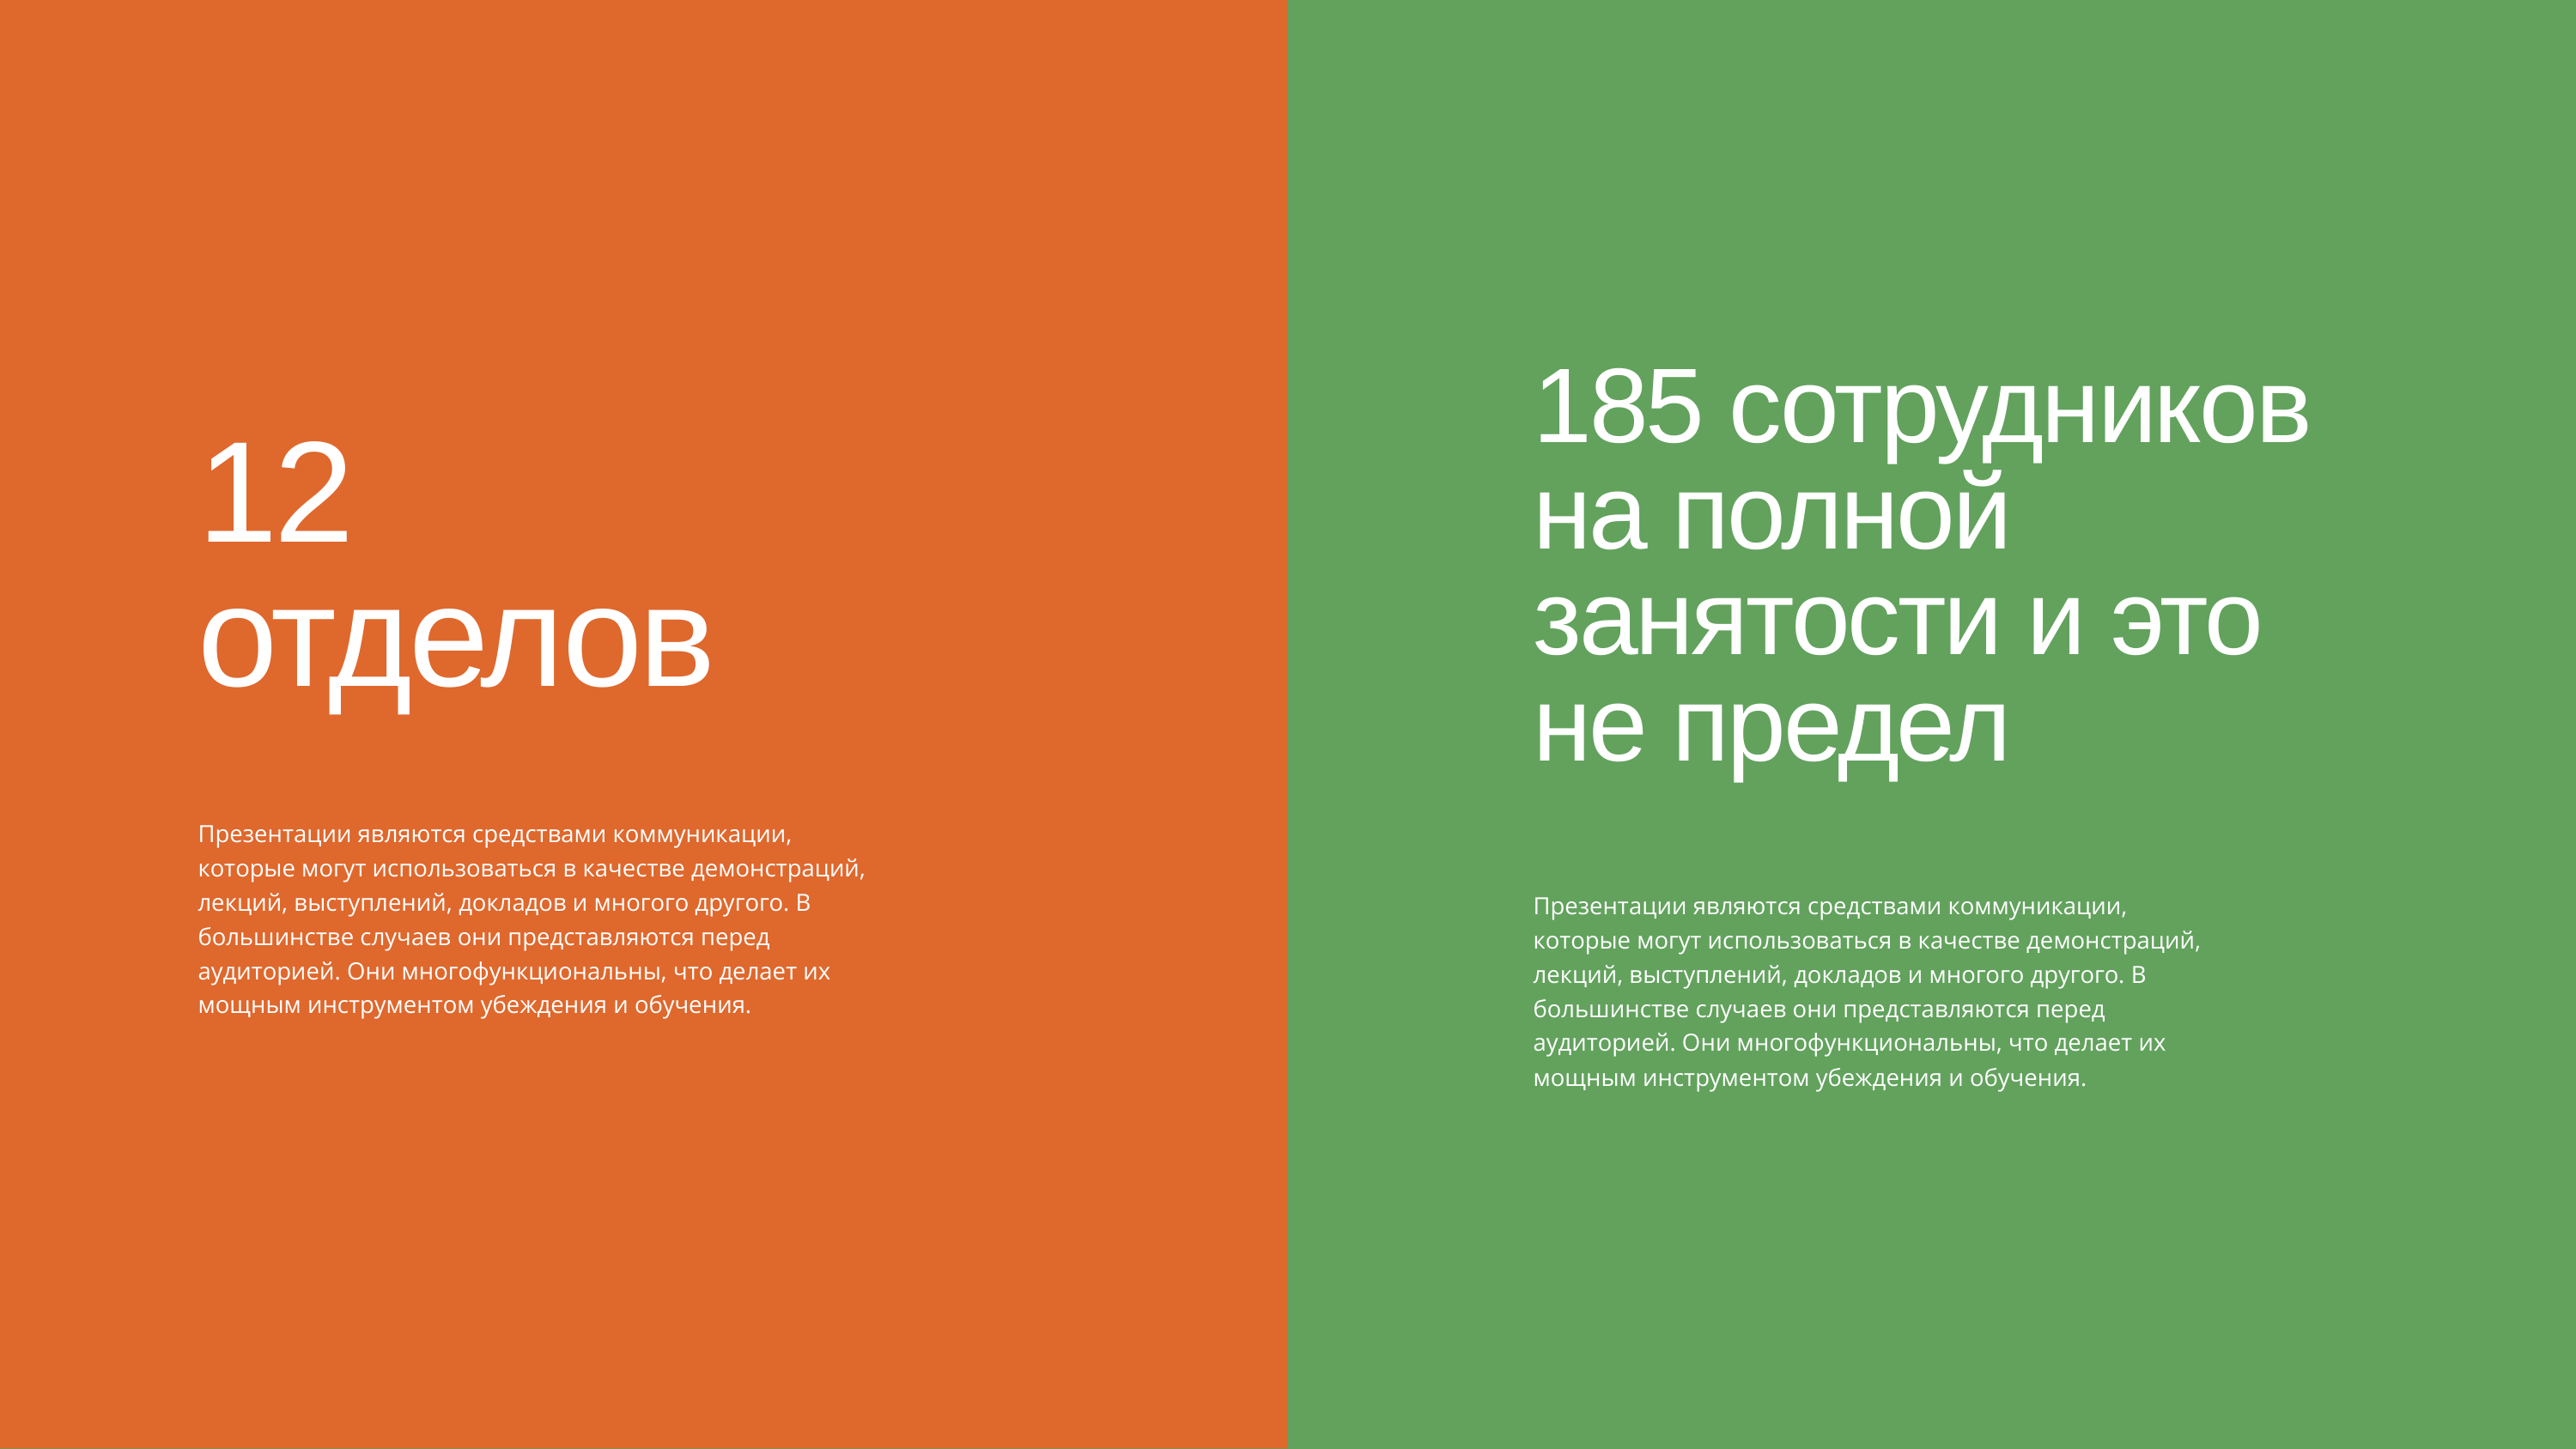

185 сотрудников на полной занятости и это не предел
Презентации являются средствами коммуникации, которые могут использоваться в качестве демонстраций, лекций, выступлений, докладов и многого другого. В большинстве случаев они представляются перед аудиторией. Они многофункциональны, что делает их мощным инструментом убеждения и обучения.
12
отделов
Презентации являются средствами коммуникации, которые могут использоваться в качестве демонстраций, лекций, выступлений, докладов и многого другого. В большинстве случаев они представляются перед аудиторией. Они многофункциональны, что делает их мощным инструментом убеждения и обучения.